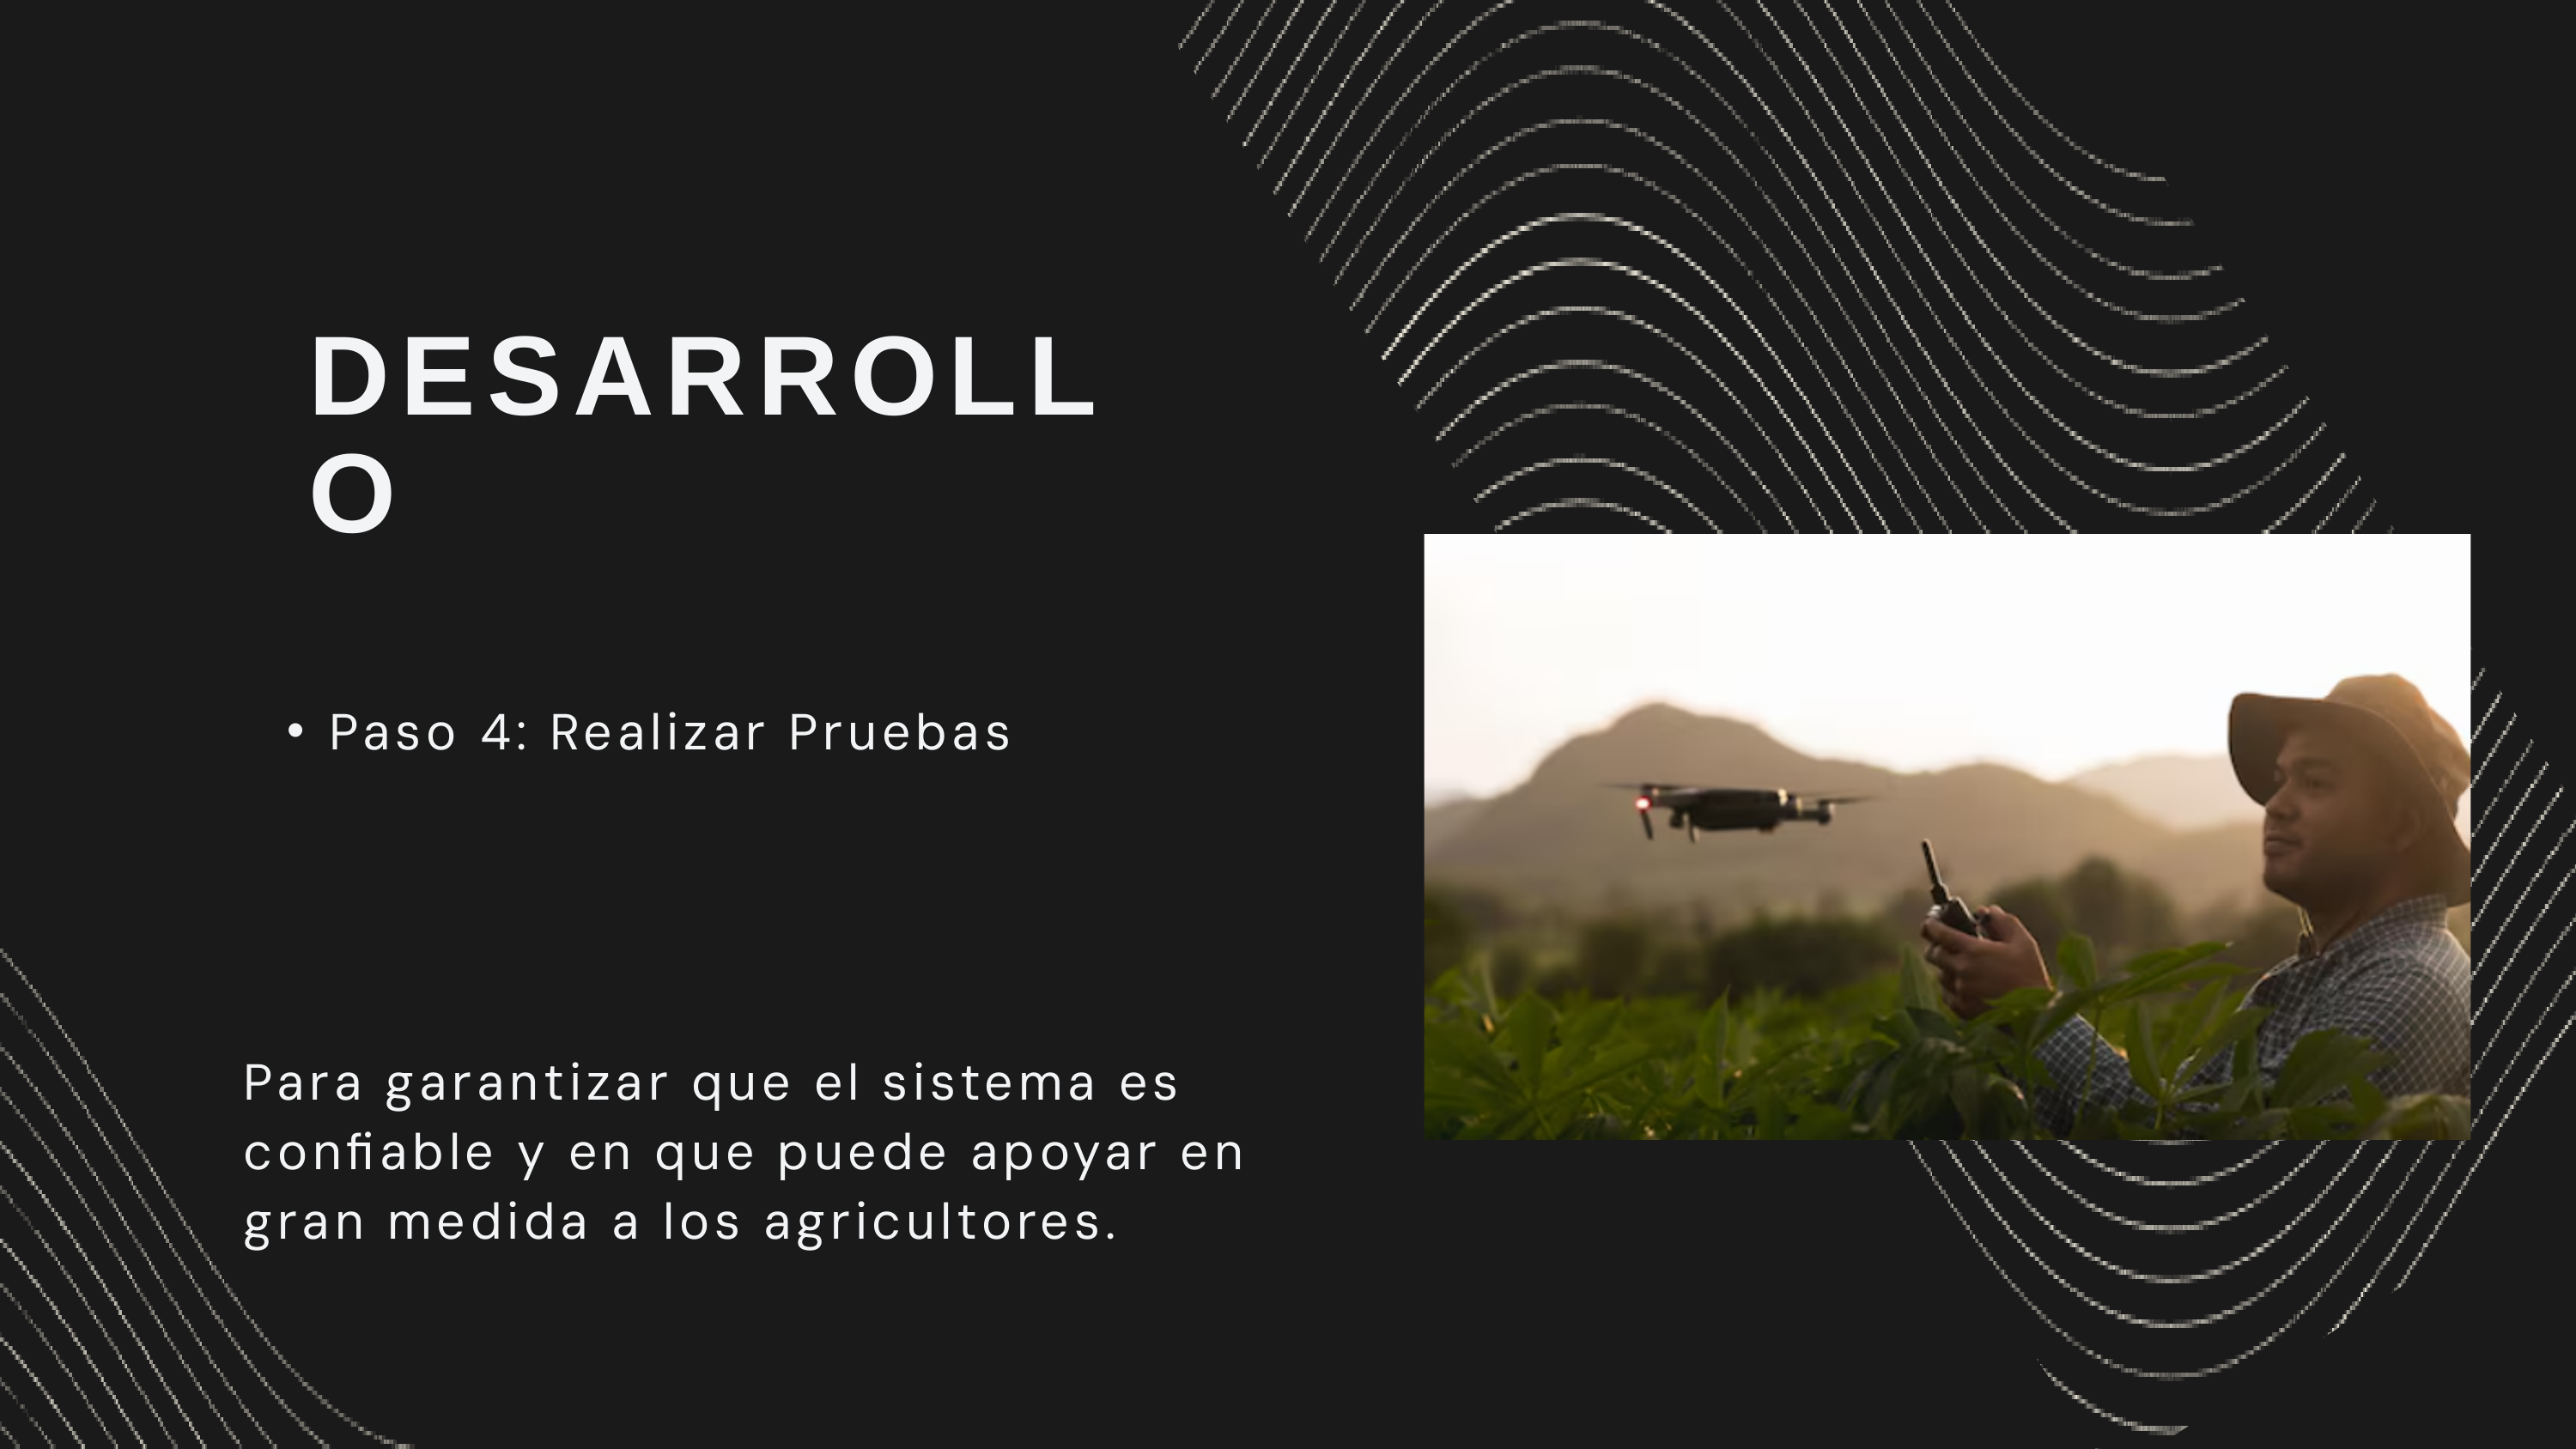

DESARROLLO

Paso 4: Realizar Pruebas

Para garantizar que el sistema es confiable y en que puede apoyar en gran medida a los agricultores.